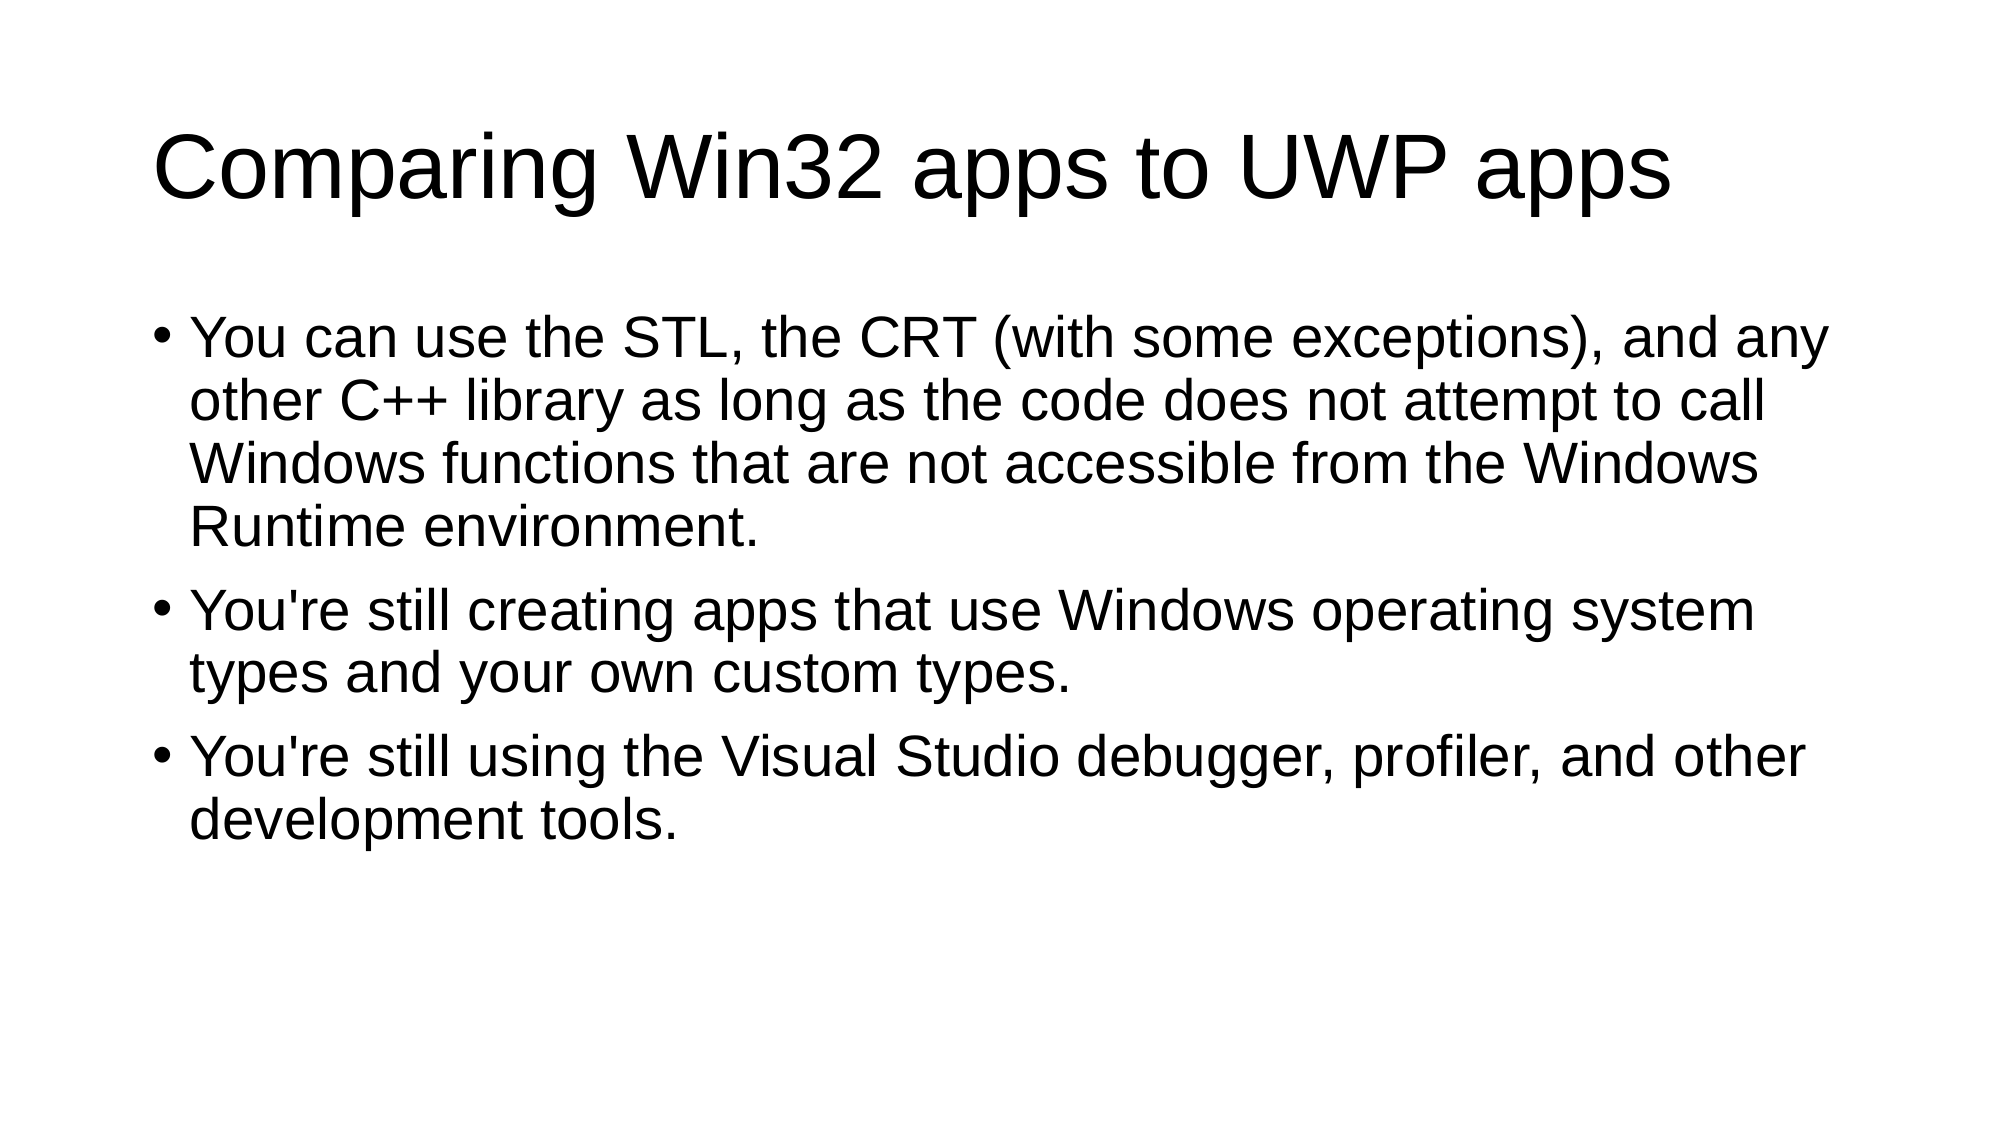

# Comparing Win32 apps to UWP apps
You can use the STL, the CRT (with some exceptions), and any other C++ library as long as the code does not attempt to call Windows functions that are not accessible from the Windows Runtime environment.
You're still creating apps that use Windows operating system types and your own custom types.
You're still using the Visual Studio debugger, profiler, and other development tools.